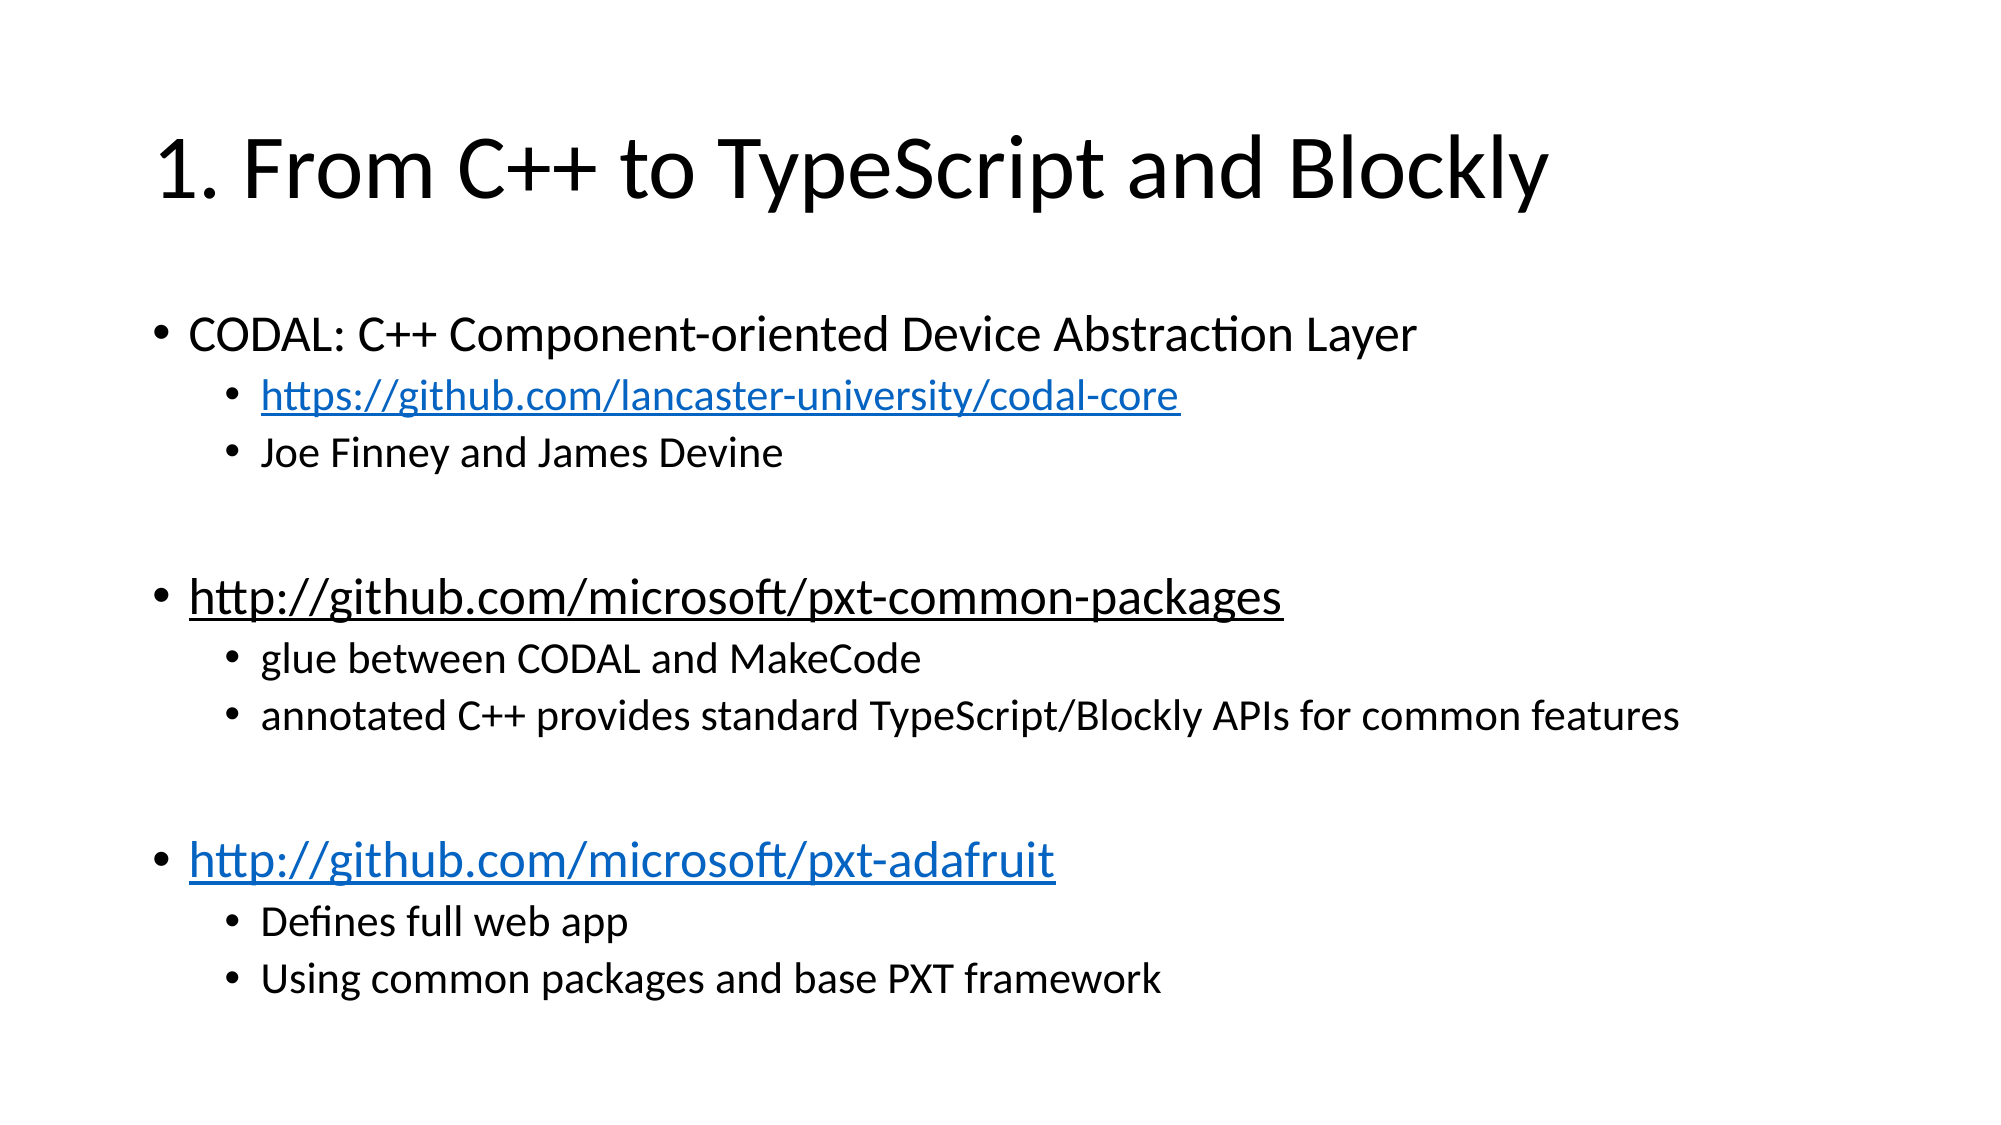

# 1. From C++ to TypeScript and Blockly
CODAL: C++ Component-oriented Device Abstraction Layer
https://github.com/lancaster-university/codal-core
Joe Finney and James Devine

http://github.com/microsoft/pxt-common-packages
glue between CODAL and MakeCode
annotated C++ provides standard TypeScript/Blockly APIs for common features

http://github.com/microsoft/pxt-adafruit
Defines full web app
Using common packages and base PXT framework